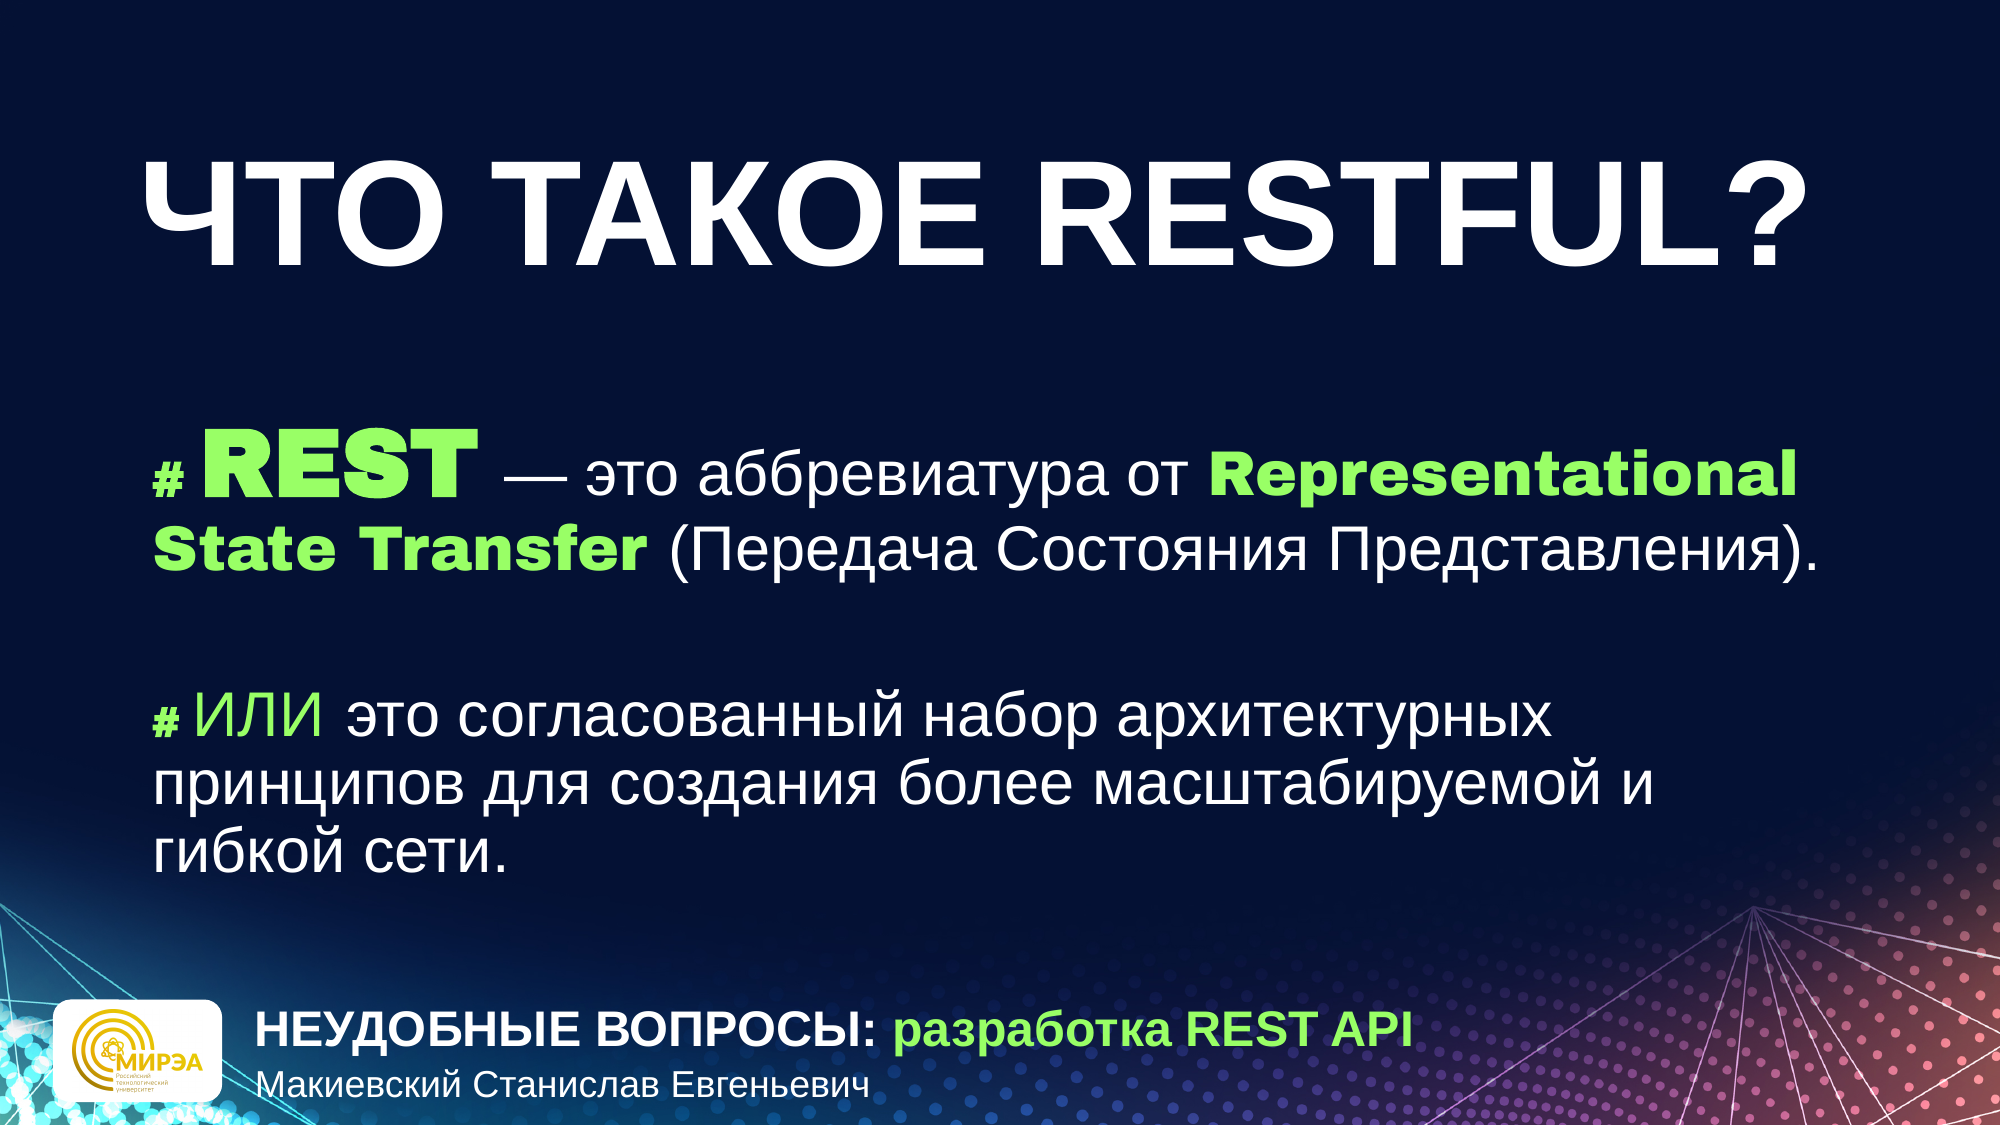

# ЧТО ТАКОЕ RESTFUL?
# REST — это аббревиатура от Representational State Transfer (Передача Состояния Представления).

# ИЛИ это согласованный набор архитектурных принципов для создания более масштабируемой и гибкой сети.